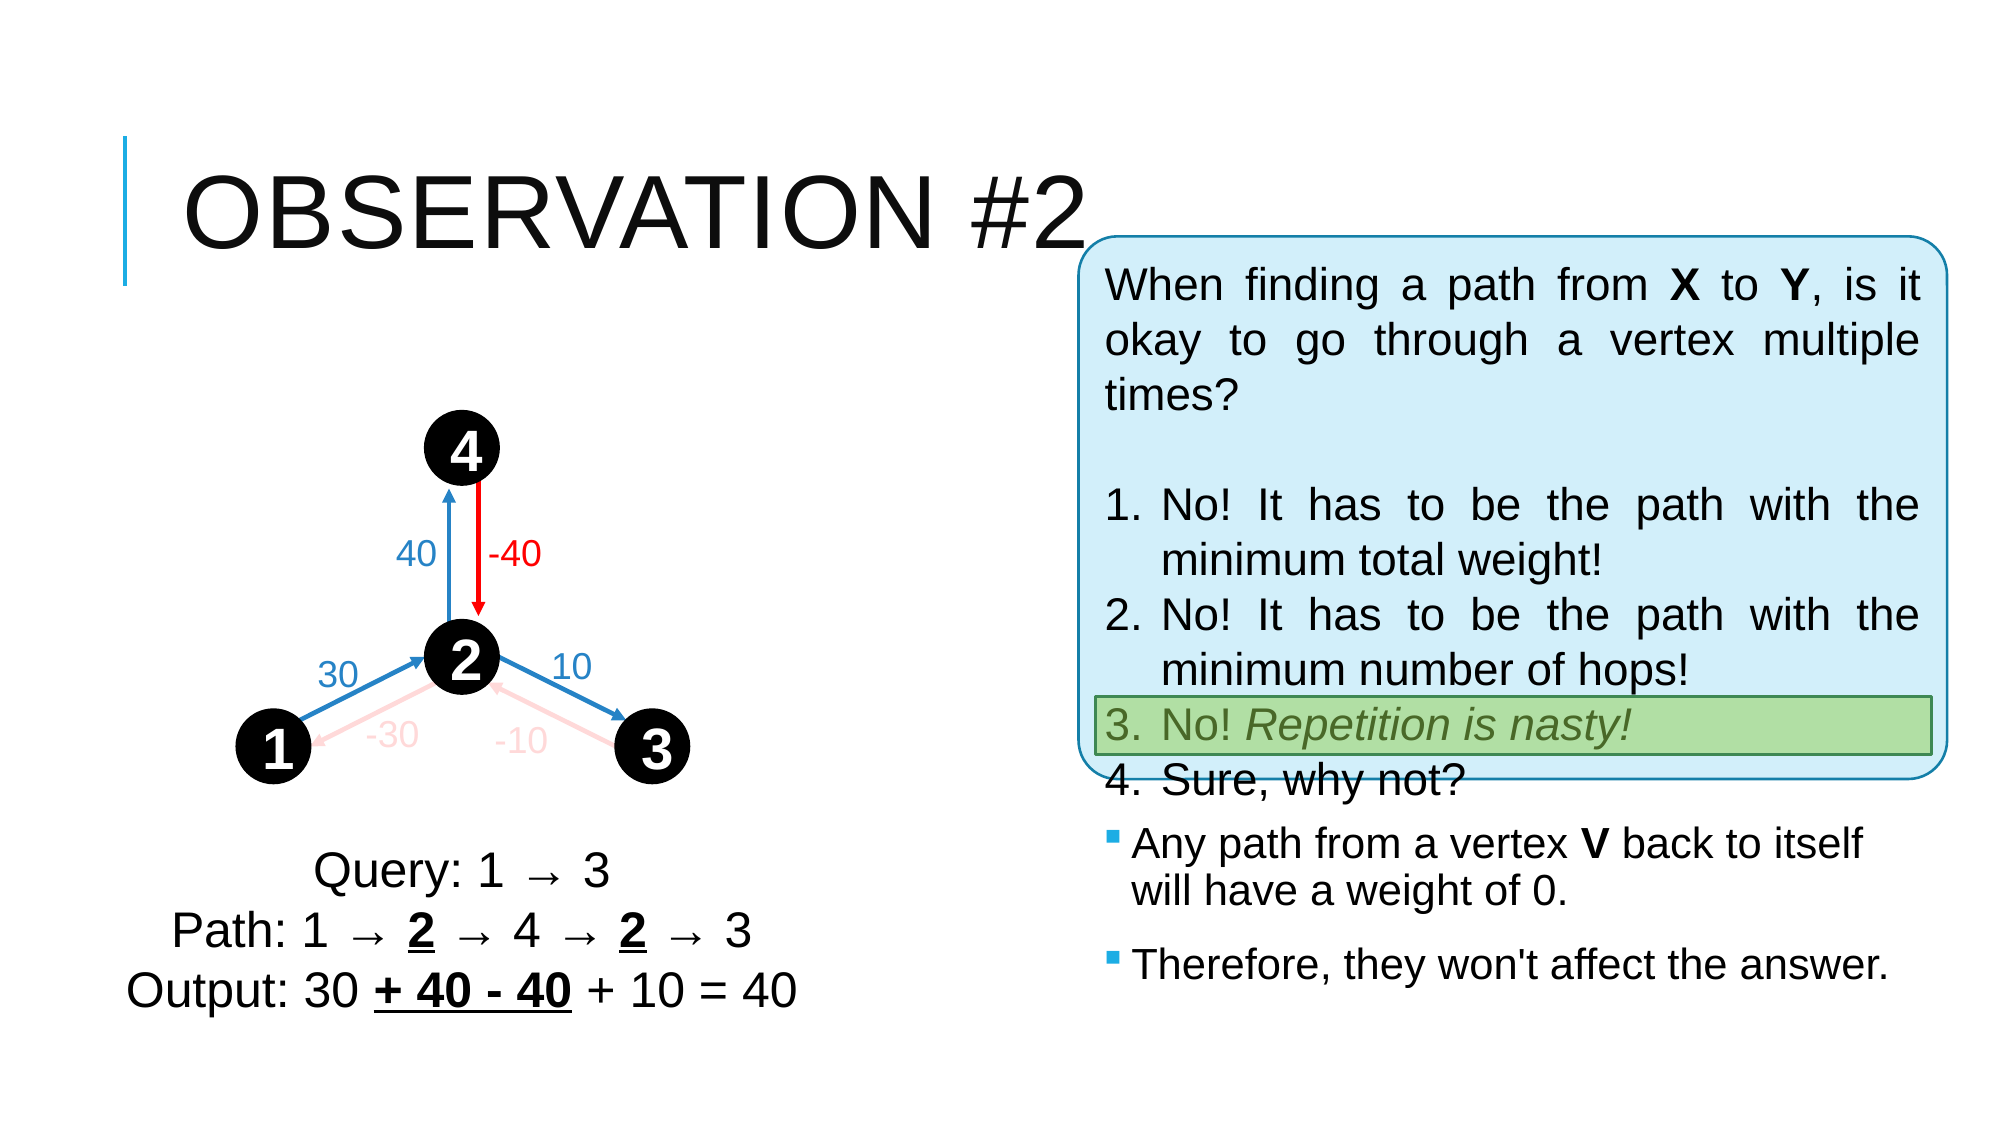

# Observation #2
When finding a path from X to Y, is it okay to go through a vertex multiple times?

No! It has to be the path with the minimum total weight!
No! It has to be the path with the minimum number of hops!
No! Repetition is nasty!
Sure, why not?

4
40
-40
2
10
30
-30
-10

1
3
Any path from a vertex V back to itself will have a weight of 0.
Therefore, they won't affect the answer.
Query: 1 → 3
Path: 1 → 2 → 4 → 2 → 3
Output: 30 + 40 - 40 + 10 = 40